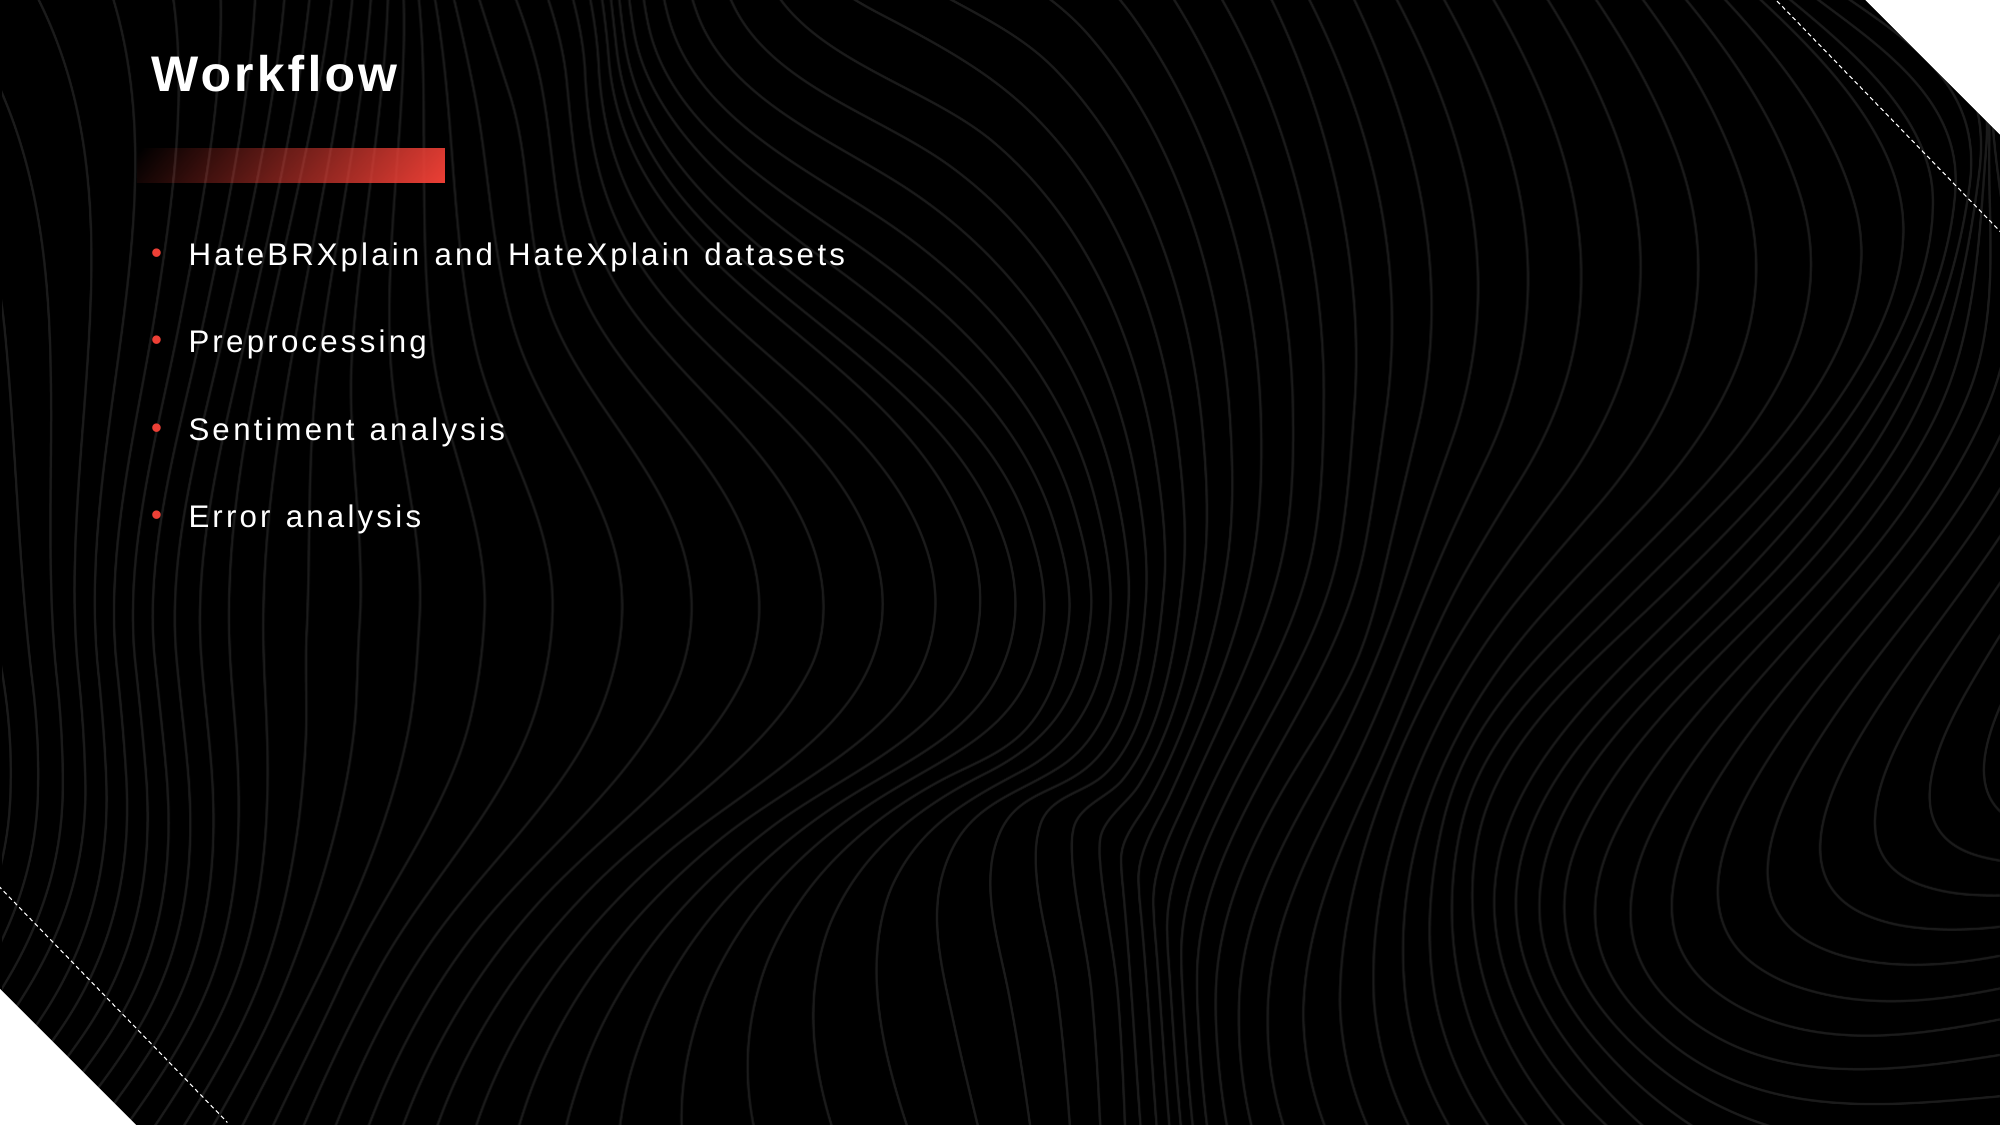

# Workflow
HateBRXplain and HateXplain datasets
Preprocessing
Sentiment analysis
Error analysis